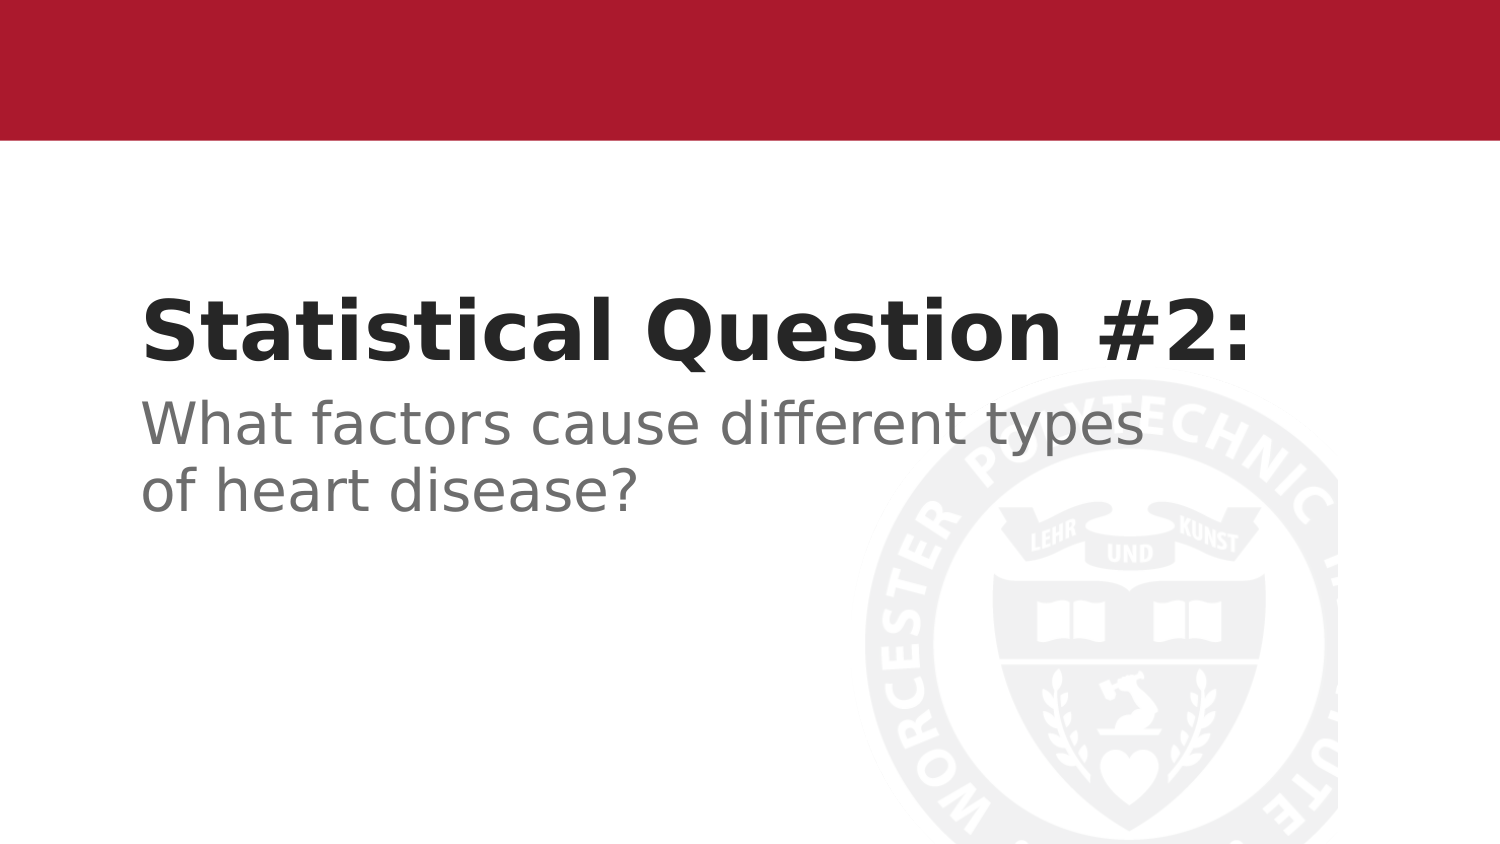

# Statistical Question #2:
What factors cause different types of heart disease?